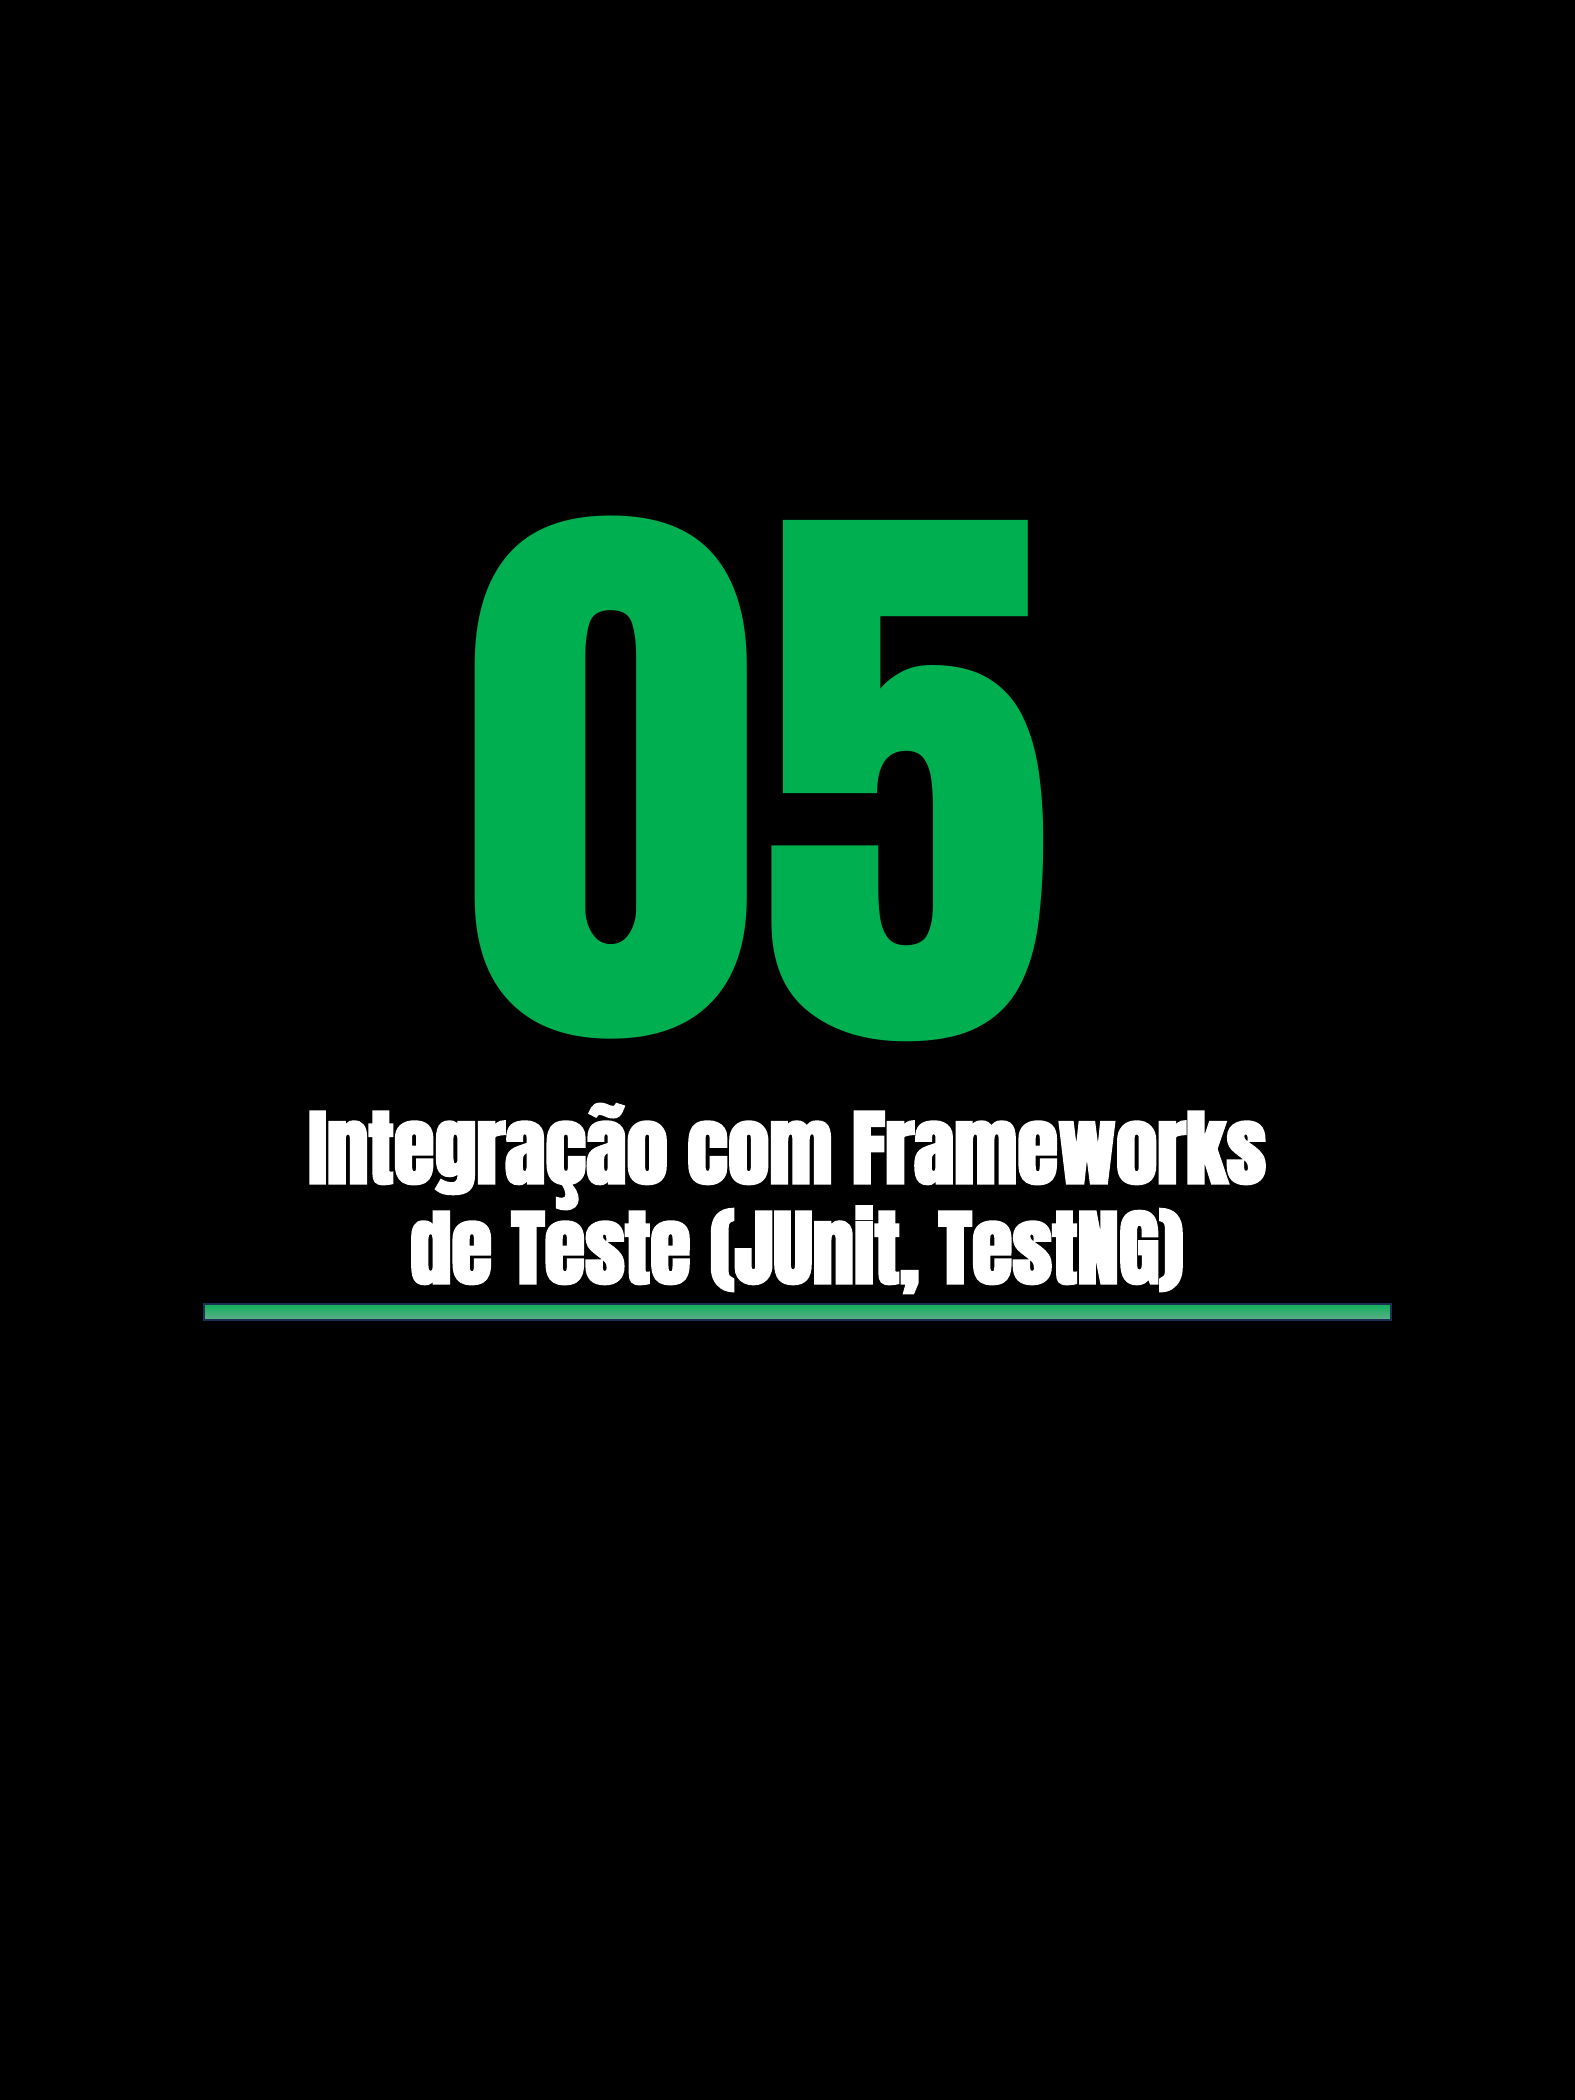

Integração com Frameworks
de Teste (JUnit, TestNG)
05

Desevendando Rest Assured - Priscila Pereira
22